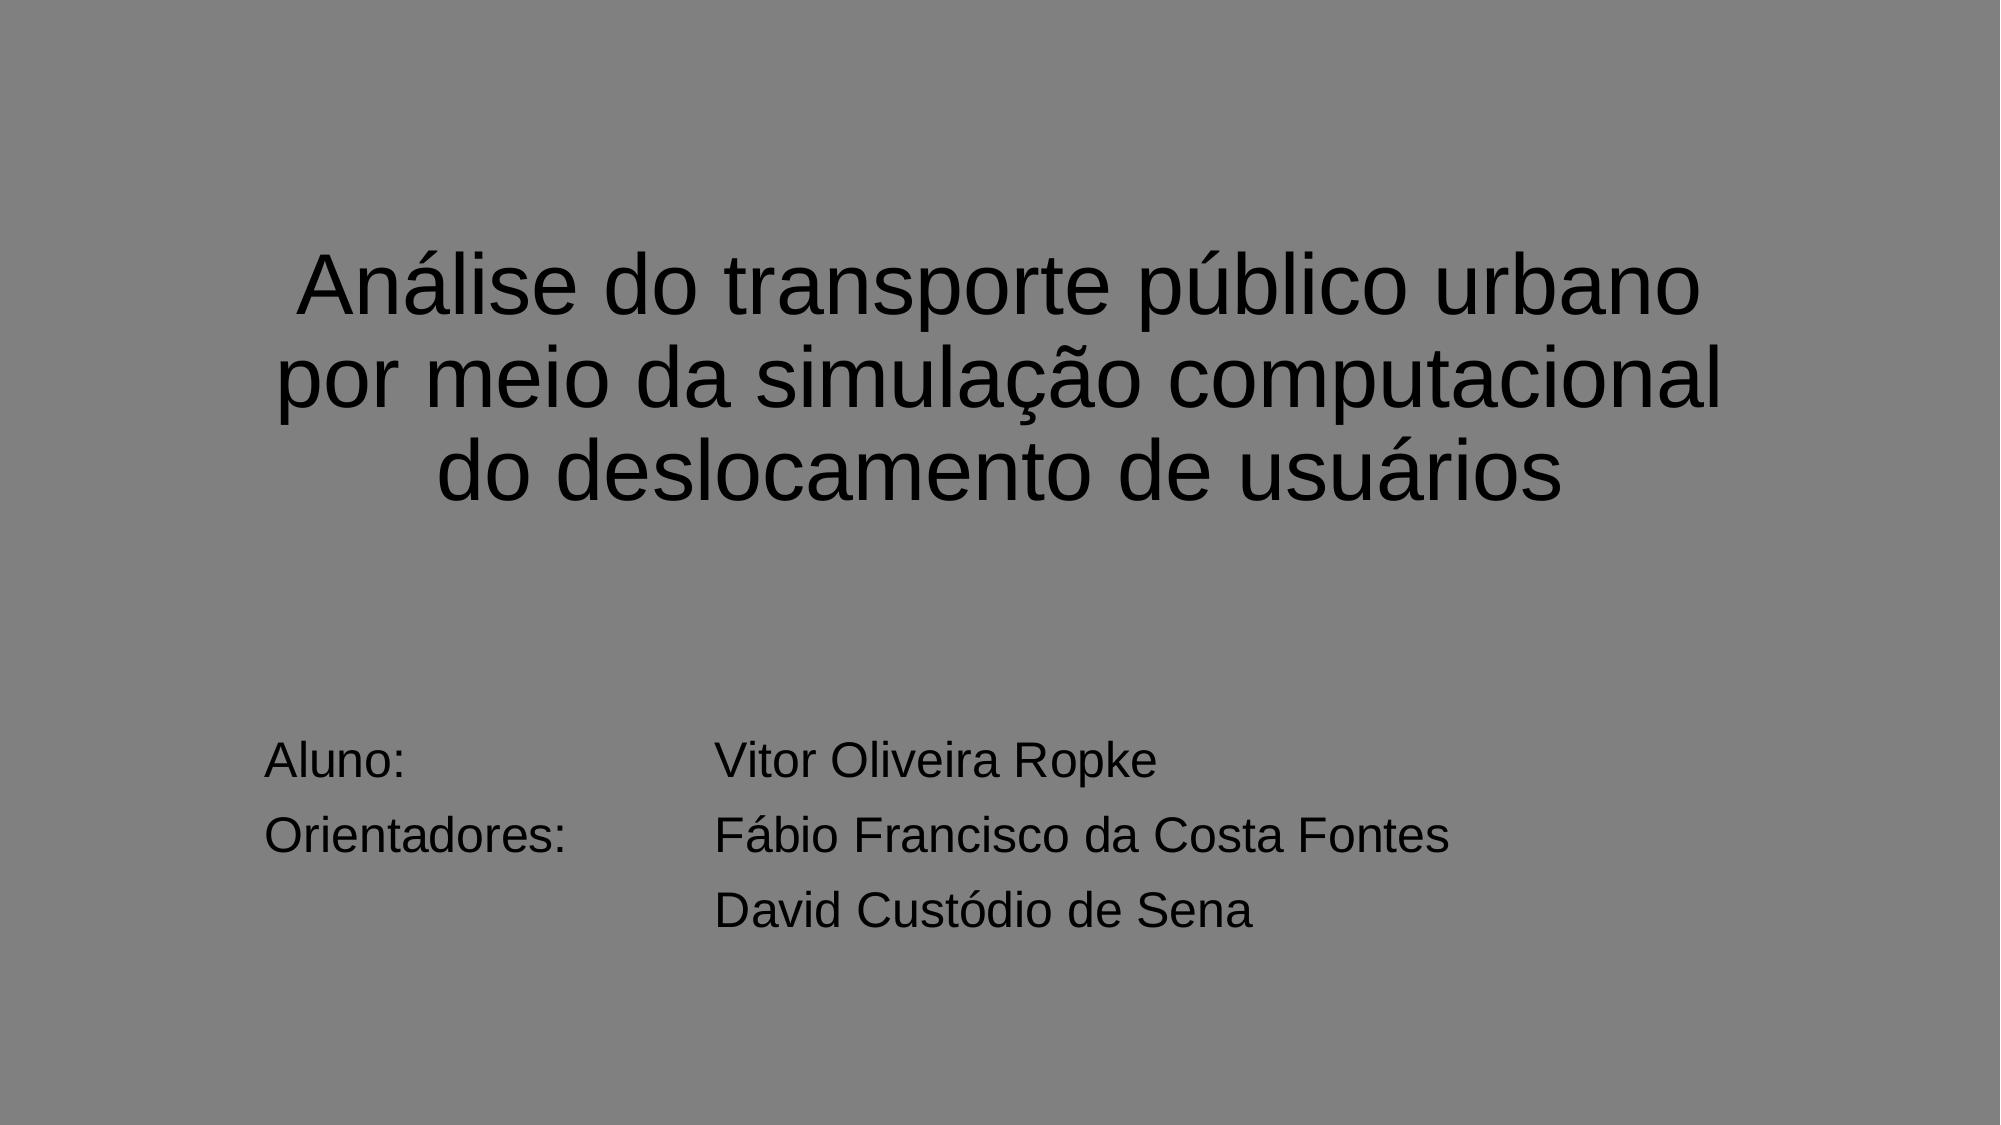

# Análise do transporte público urbano por meio da simulação computacional do deslocamento de usuários
Aluno: 		Vitor Oliveira Ropke
Orientadores:	Fábio Francisco da Costa Fontes
			David Custódio de Sena
1